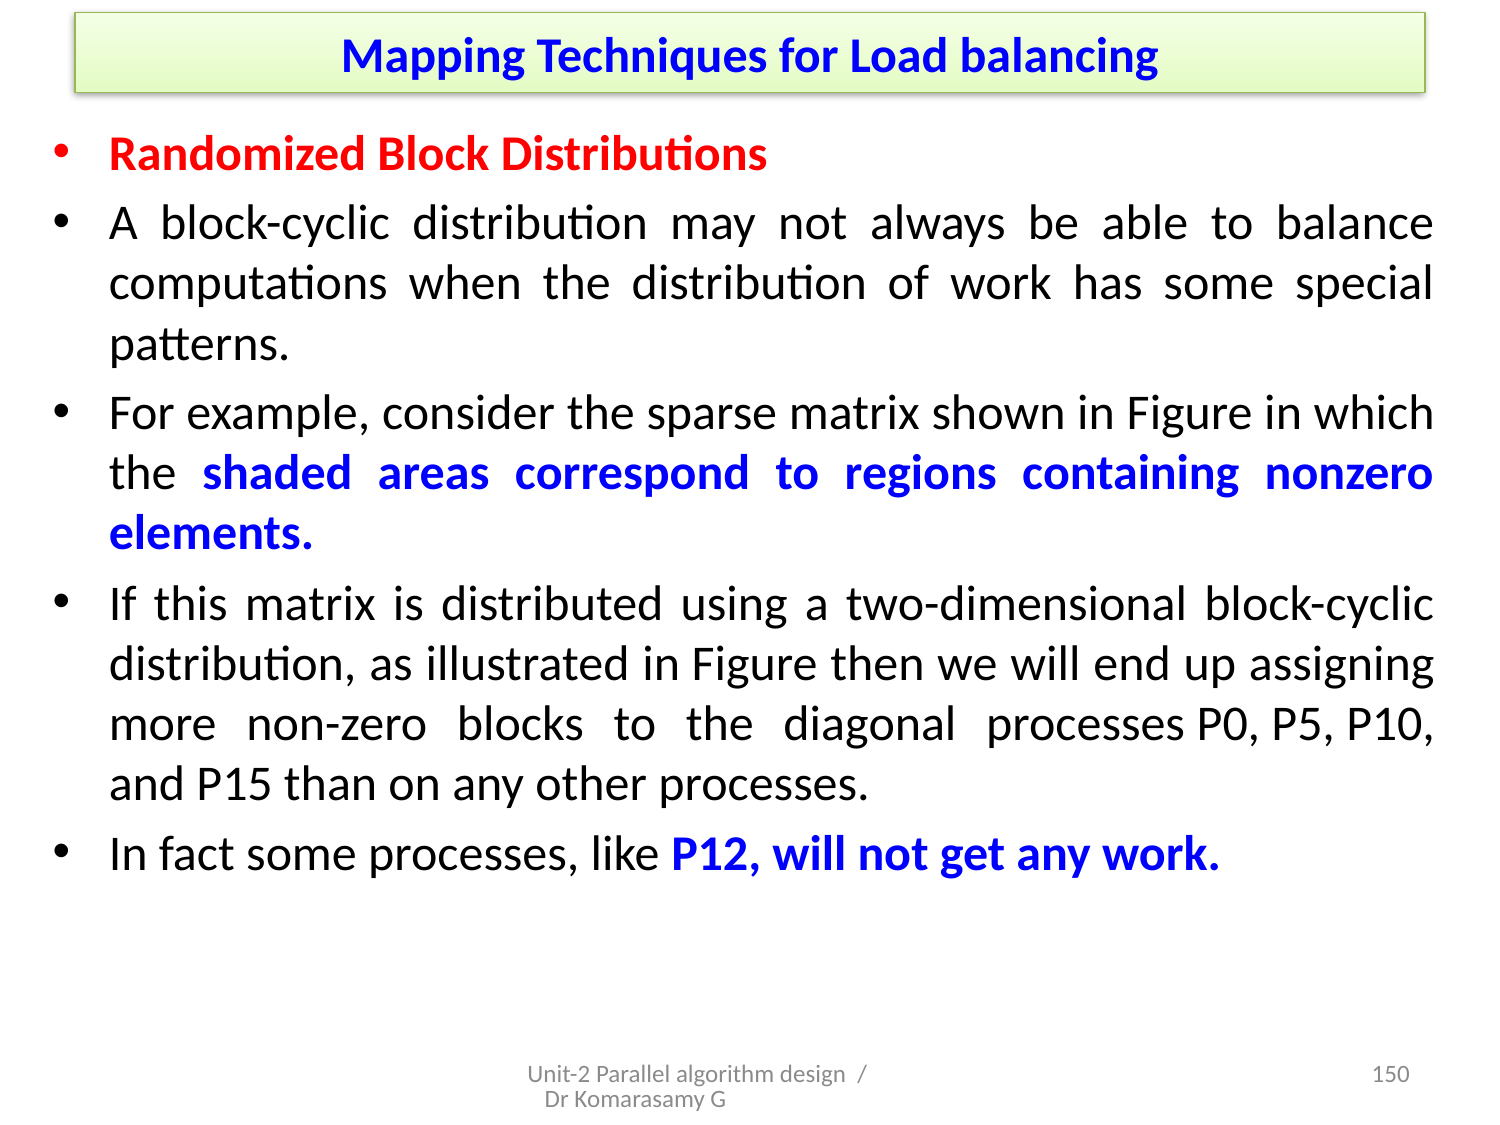

# Mapping Techniques for Load balancing
Randomized Block Distributions
A block-cyclic distribution may not always be able to balance computations when the distribution of work has some special patterns.
For example, consider the sparse matrix shown in Figure in which the shaded areas correspond to regions containing nonzero elements.
If this matrix is distributed using a two-dimensional block-cyclic distribution, as illustrated in Figure then we will end up assigning more non-zero blocks to the diagonal processes P0, P5, P10, and P15 than on any other processes.
In fact some processes, like P12, will not get any work.
Unit-2 Parallel algorithm design  /                     Dr Komarasamy G
150